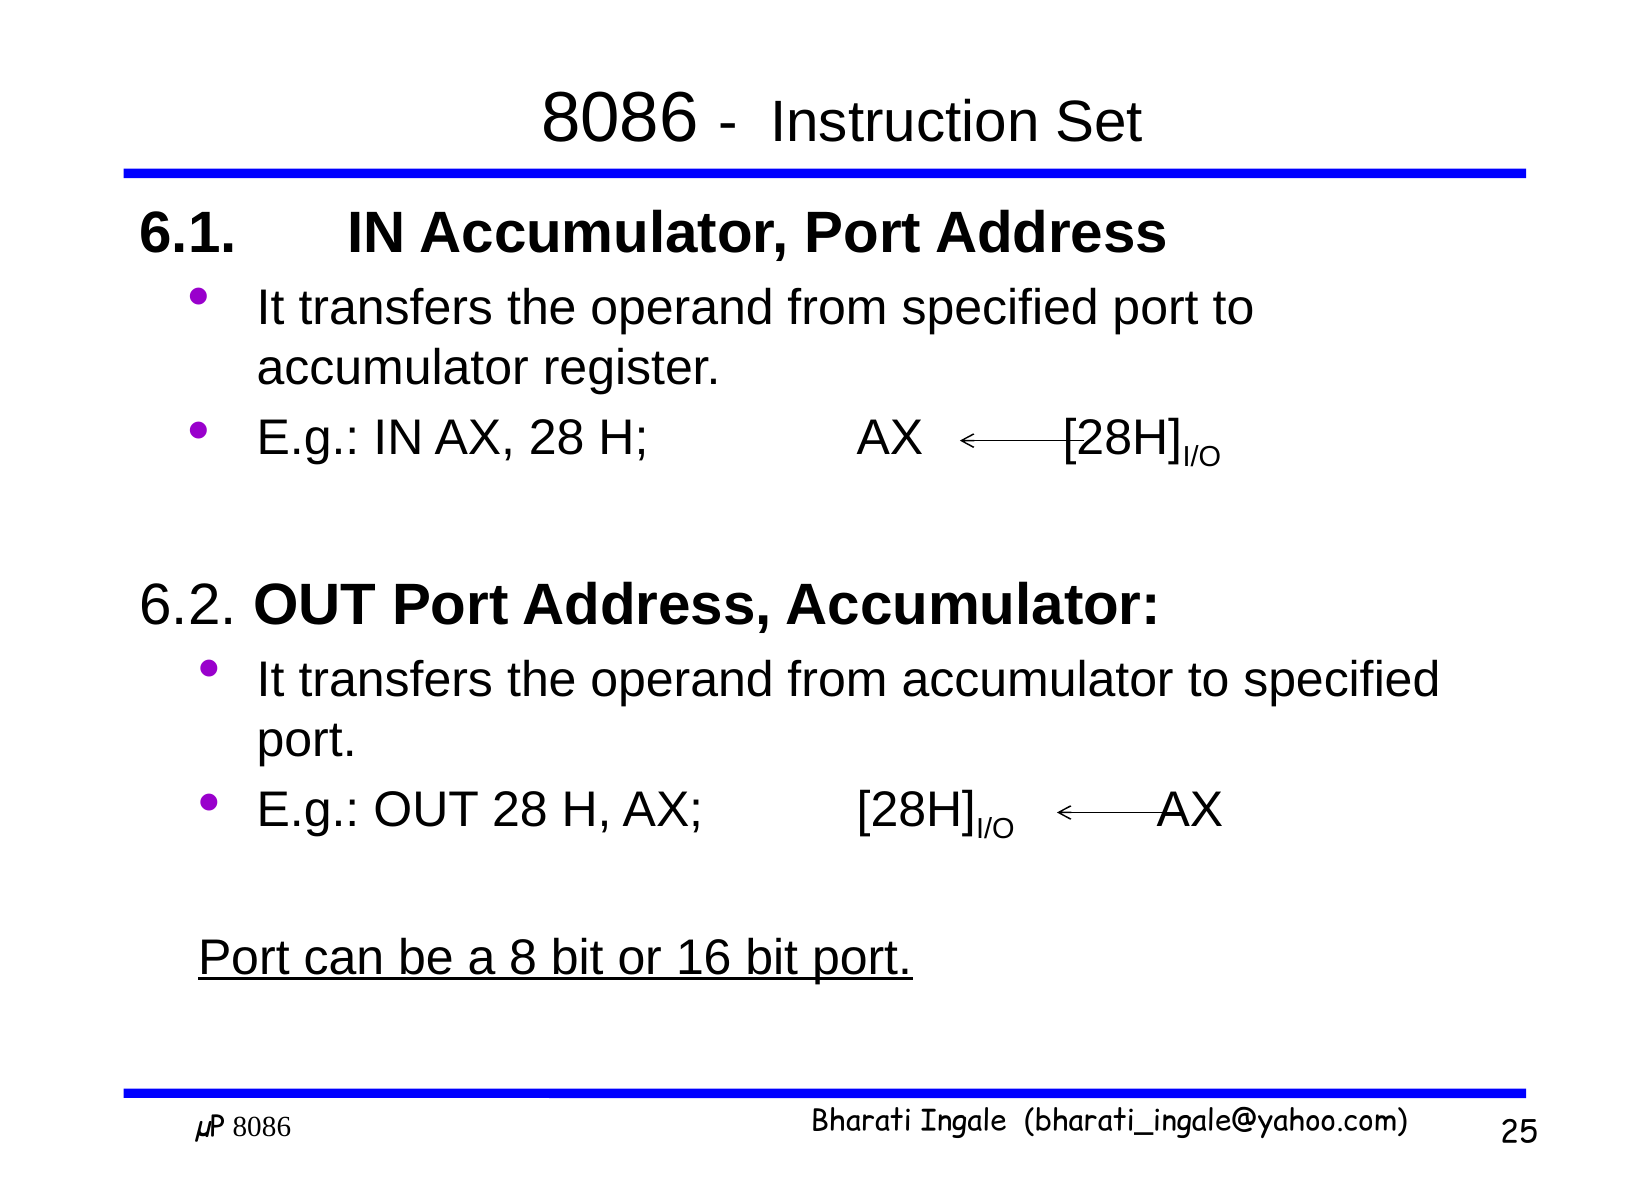

# 8086 -  Instruction Set
6.1.	IN Accumulator, Port Address
It transfers the operand from specified port to accumulator register.
E.g.: IN AX, 28 H;		AX          [28H]I/O

6.2. OUT Port Address, Accumulator:
It transfers the operand from accumulator to specified port.
E.g.: OUT 28 H, AX;	 	[28H]I/O	AX

Port can be a 8 bit or 16 bit port.
25